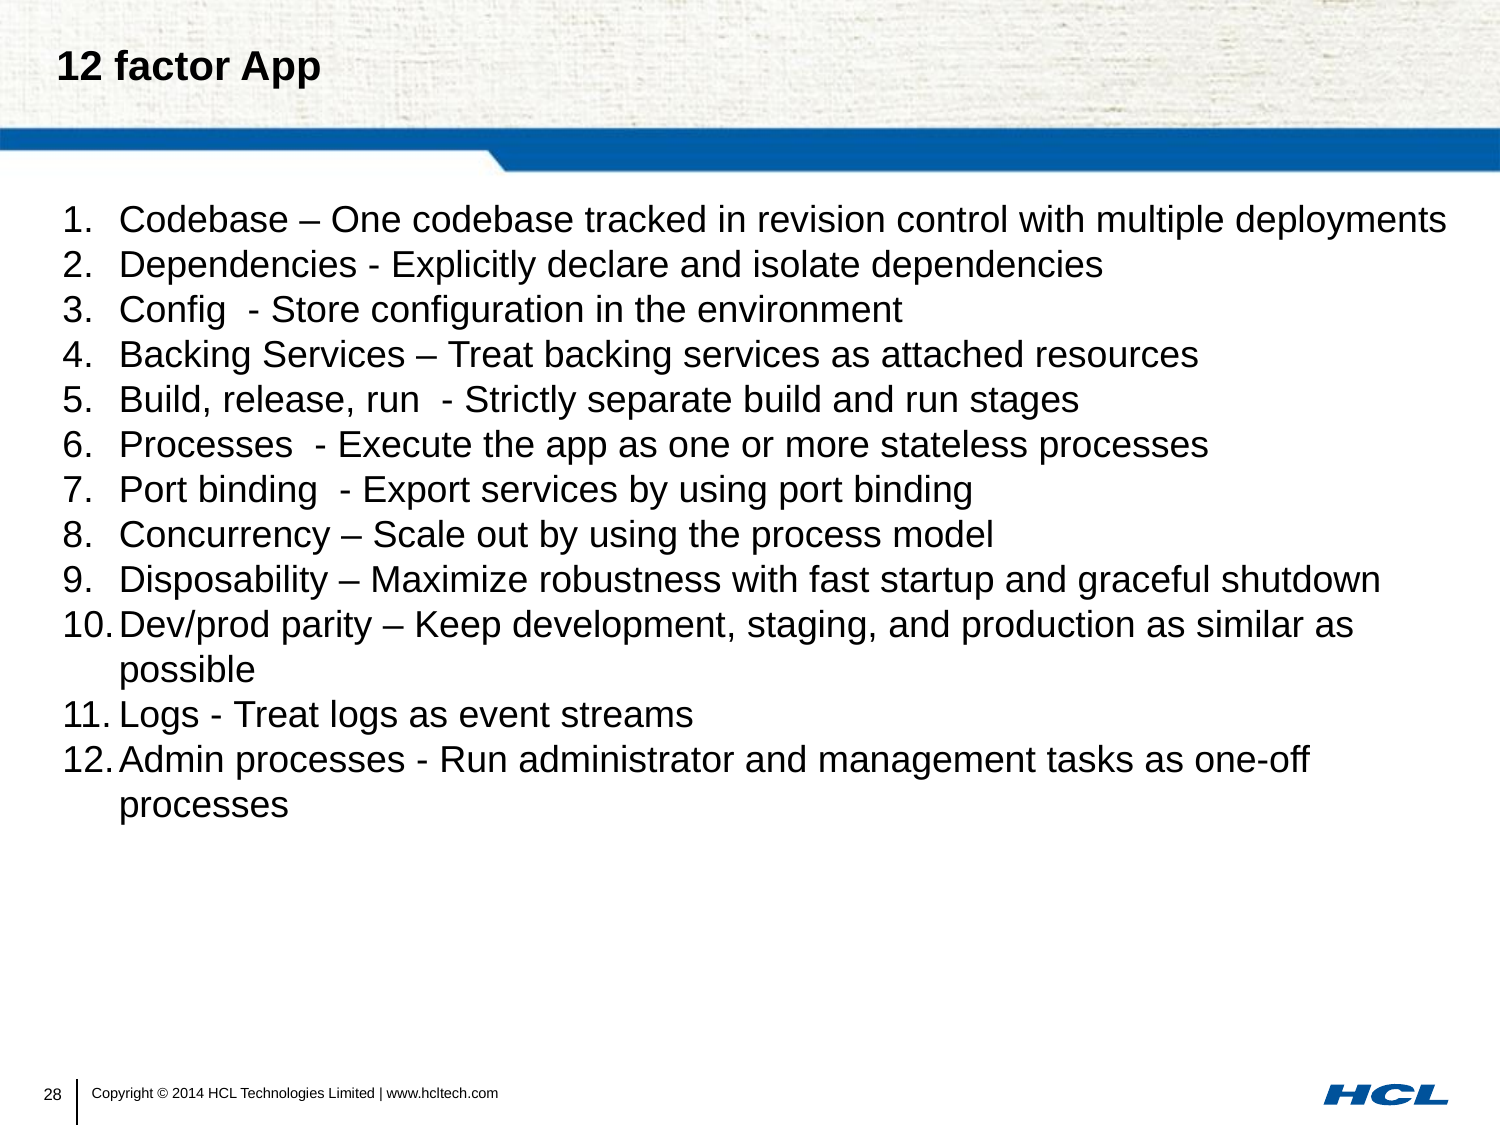

# 12 factor App
Codebase – One codebase tracked in revision control with multiple deployments
Dependencies - Explicitly declare and isolate dependencies
Config  - Store configuration in the environment
Backing Services – Treat backing services as attached resources
Build, release, run  - Strictly separate build and run stages
Processes  - Execute the app as one or more stateless processes
Port binding  - Export services by using port binding
Concurrency – Scale out by using the process model
Disposability – Maximize robustness with fast startup and graceful shutdown
Dev/prod parity – Keep development, staging, and production as similar as possible
Logs - Treat logs as event streams
Admin processes - Run administrator and management tasks as one-off processes